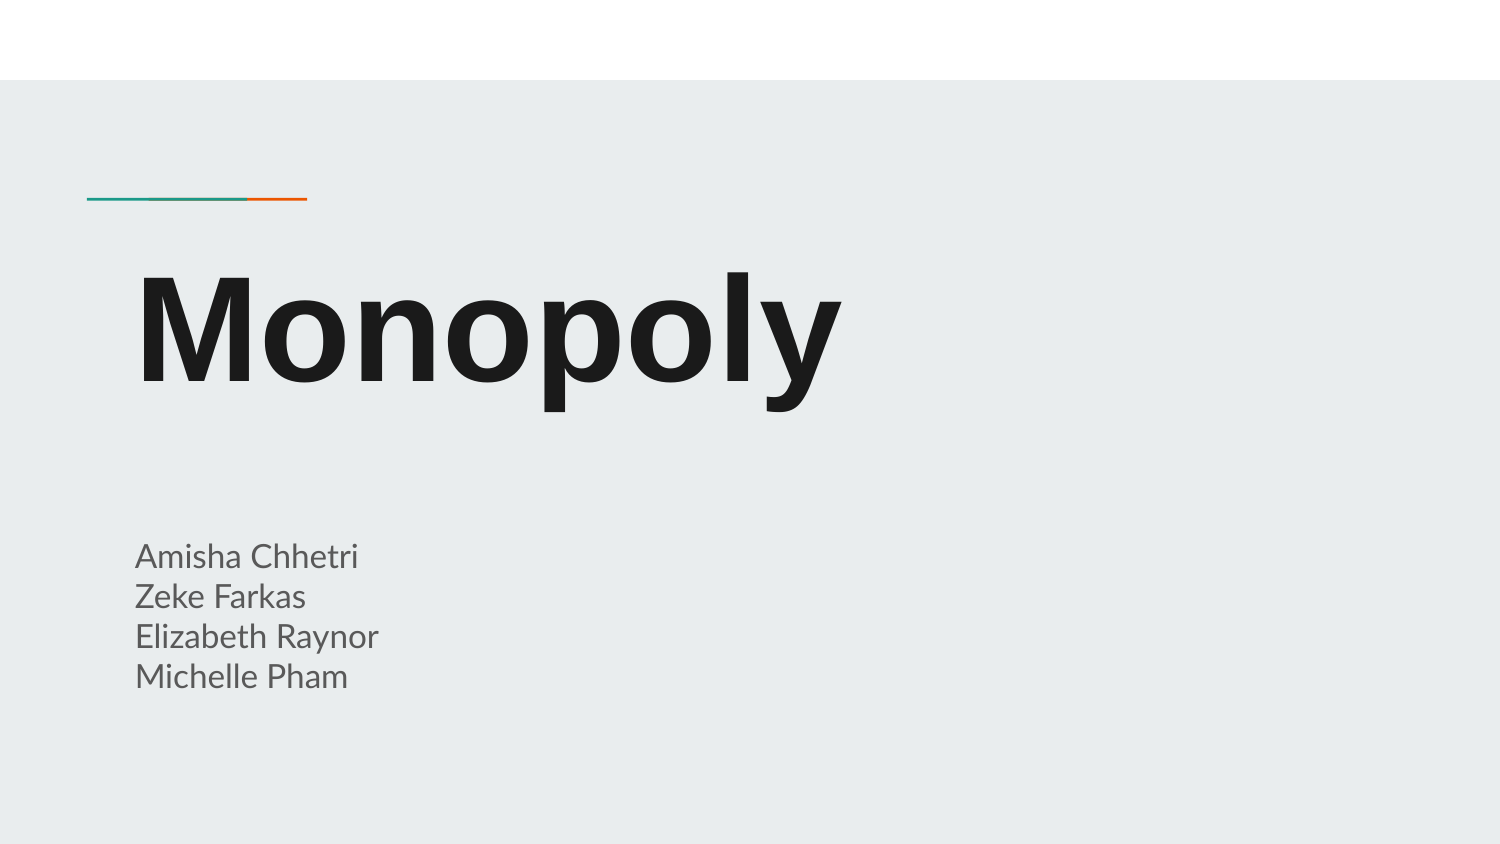

# Monopoly
Amisha Chhetri
Zeke Farkas
Elizabeth Raynor
Michelle Pham